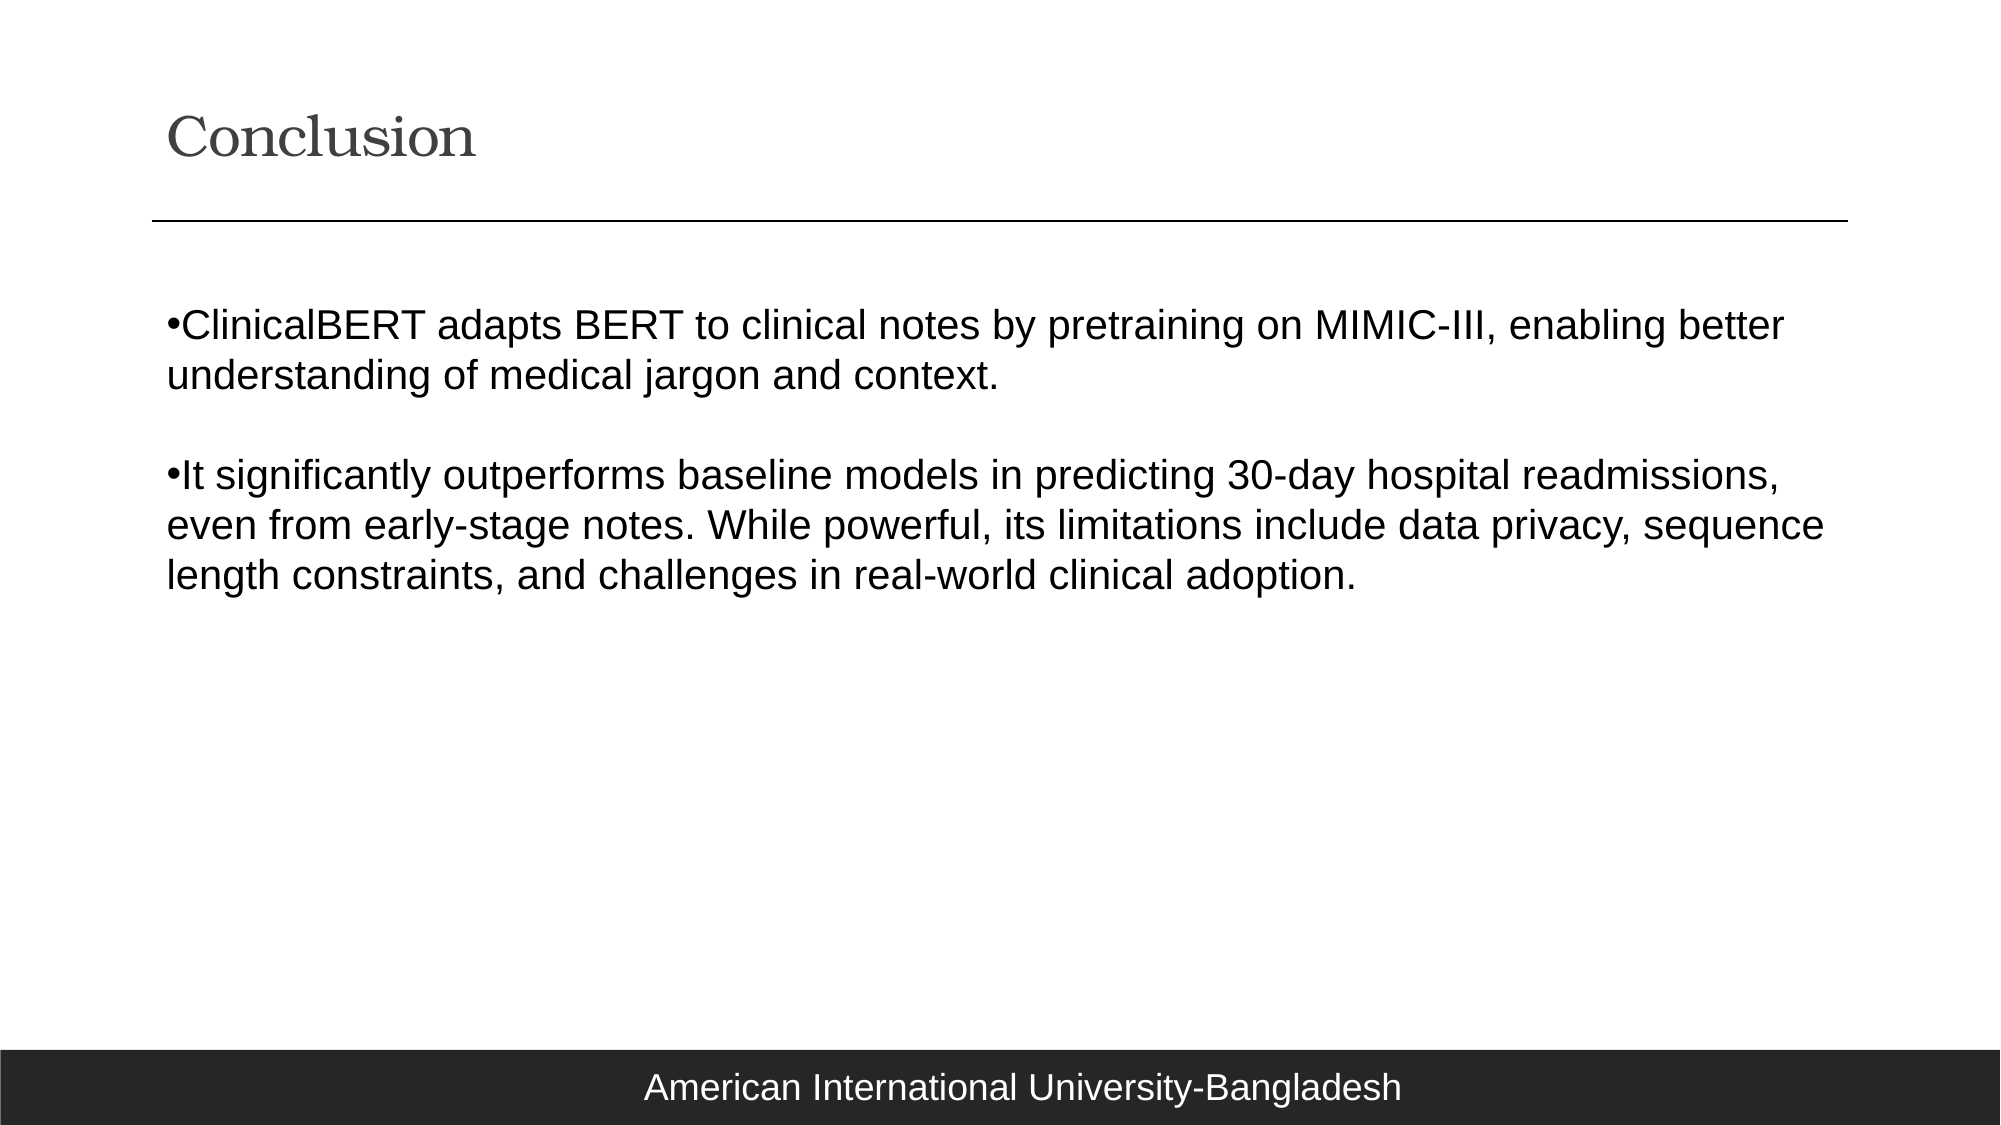

# Conclusion
ClinicalBERT adapts BERT to clinical notes by pretraining on MIMIC-III, enabling better understanding of medical jargon and context.

It significantly outperforms baseline models in predicting 30-day hospital readmissions, even from early-stage notes. While powerful, its limitations include data privacy, sequence length constraints, and challenges in real-world clinical adoption.

American International University-Bangladesh